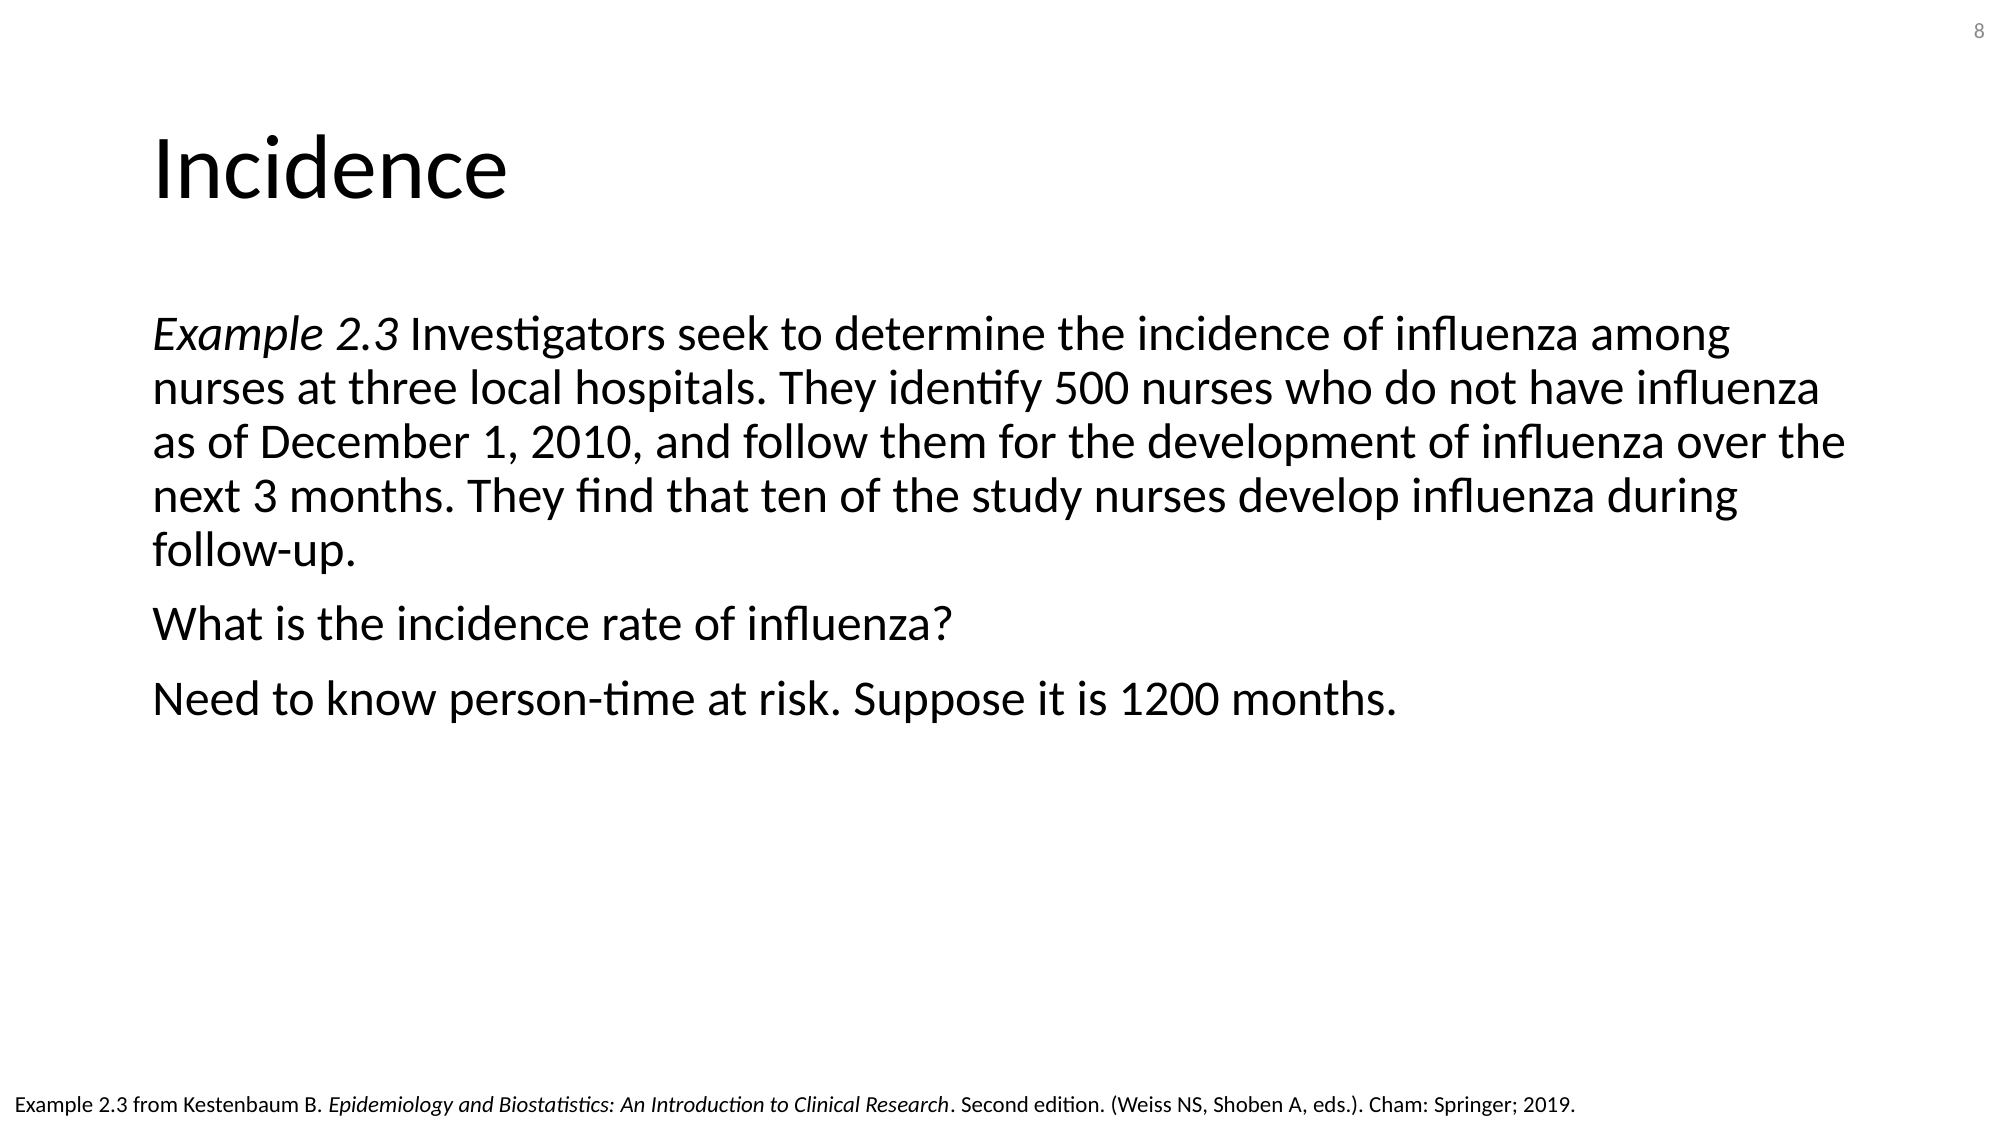

8
# Incidence
Example 2.3 Investigators seek to determine the incidence of influenza among nurses at three local hospitals. They identify 500 nurses who do not have influenza as of December 1, 2010, and follow them for the development of influenza over the next 3 months. They find that ten of the study nurses develop influenza during follow-up.
What is the incidence rate of influenza?
Need to know person-time at risk. Suppose it is 1200 months.

Example 2.3 from Kestenbaum B. Epidemiology and Biostatistics: An Introduction to Clinical Research. Second edition. (Weiss NS, Shoben A, eds.). Cham: Springer; 2019.